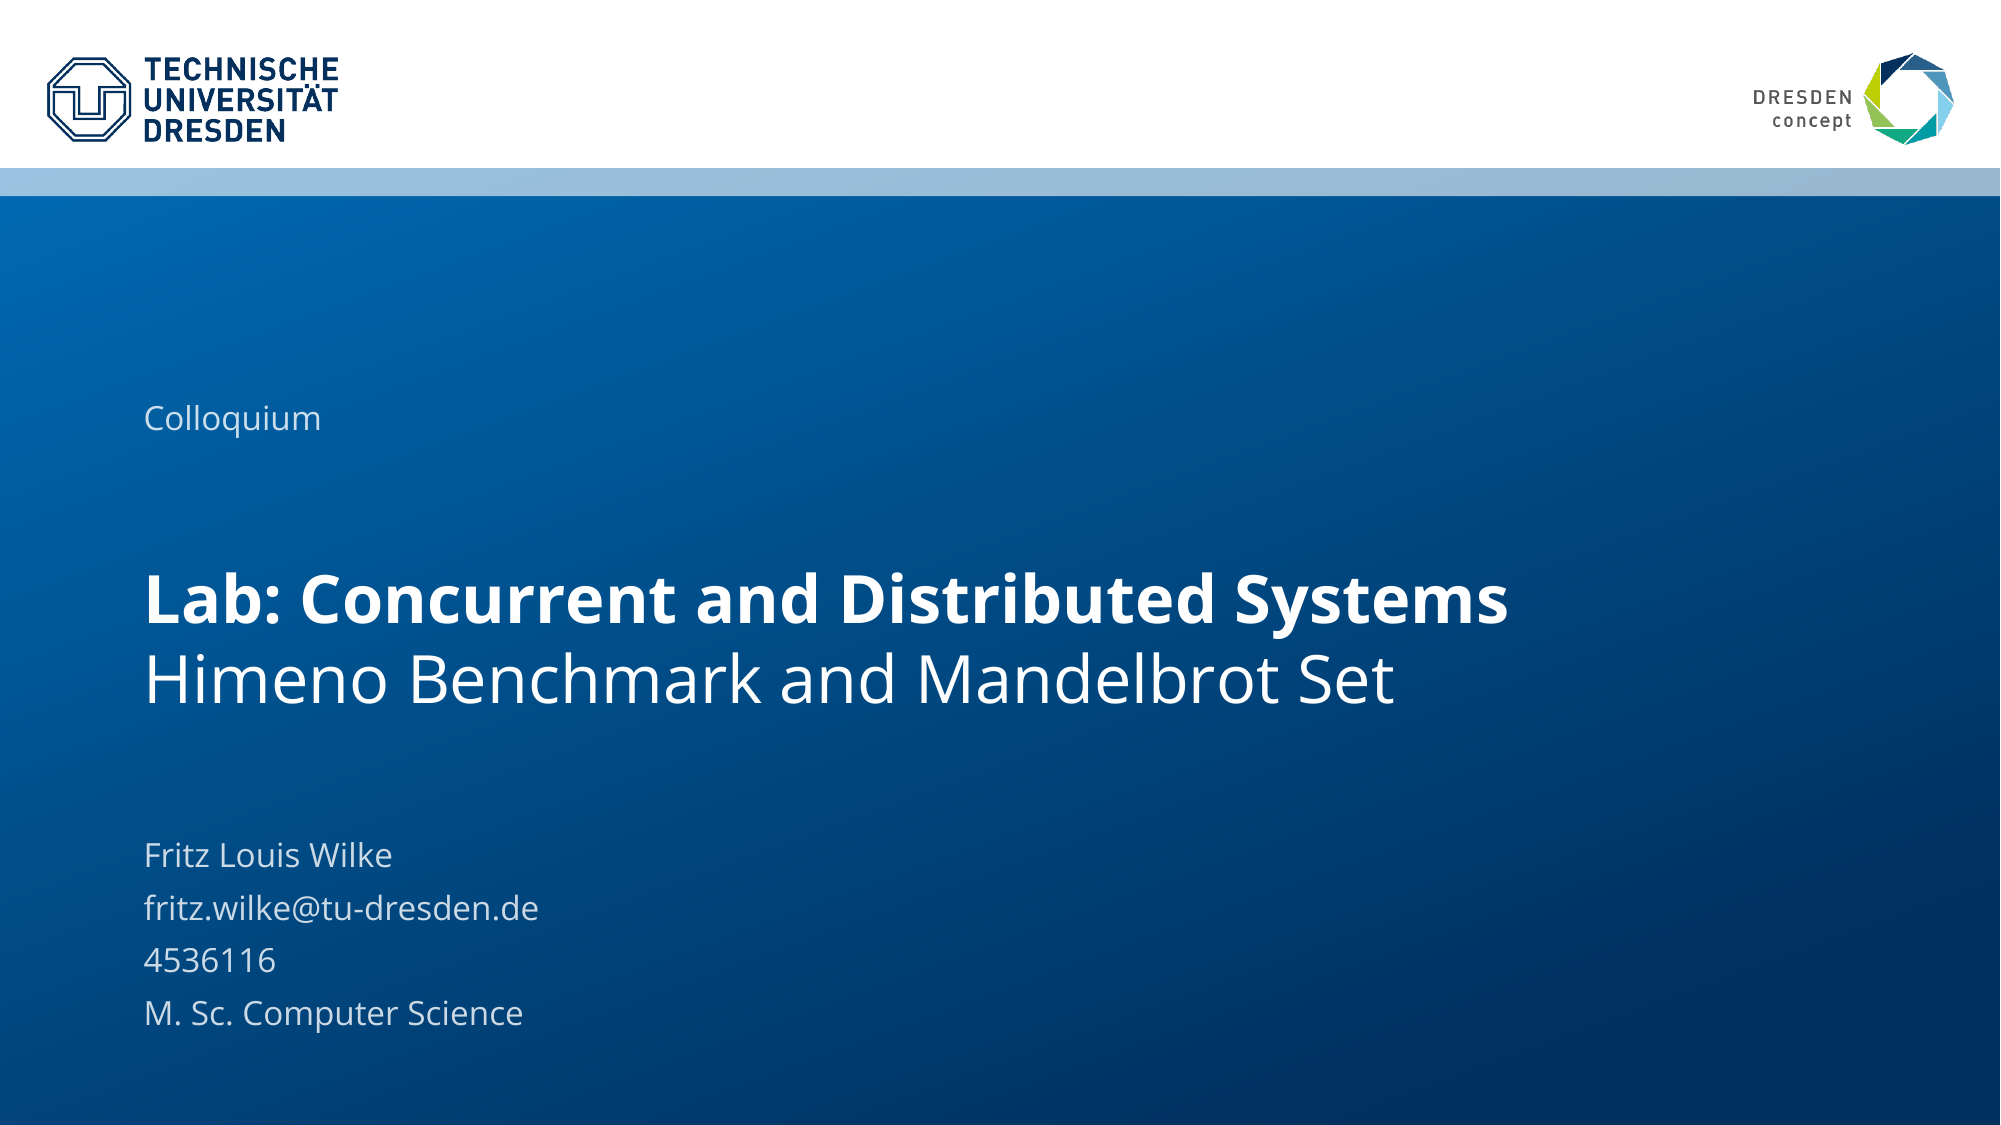

Colloquium
# Lab: Concurrent and Distributed Systems Himeno Benchmark and Mandelbrot Set
Fritz Louis Wilke
fritz.wilke@tu-dresden.de
4536116
M. Sc. Computer Science